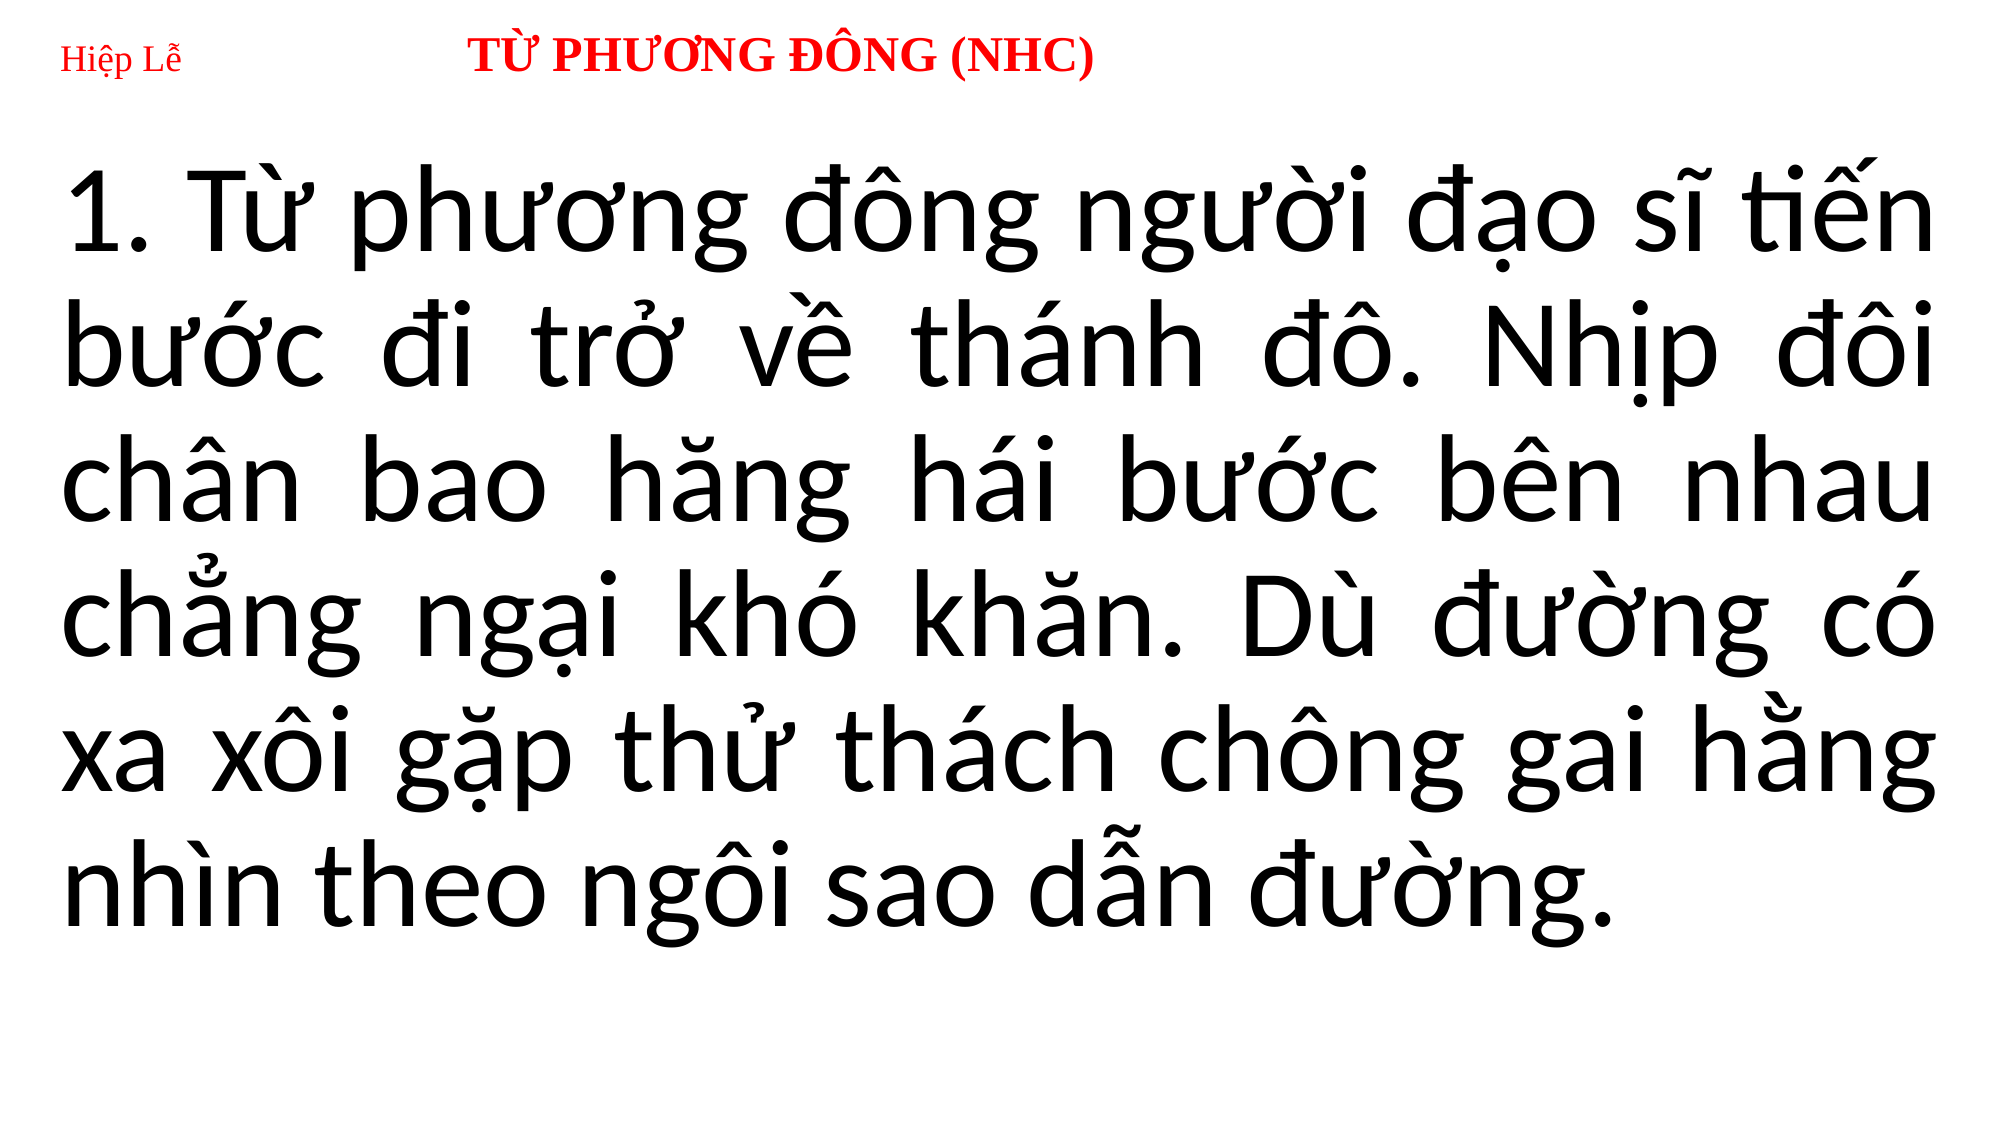

# Hiệp Lễ                              TỪ PHƯƠNG ĐÔNG (NHC)
1. Từ phương đông người đạo sĩ tiến bước đi trở về thánh đô. Nhịp đôi chân bao hăng hái bước bên nhau chẳng ngại khó khăn. Dù đường có xa xôi gặp thử thách chông gai hằng nhìn theo ngôi sao dẫn đường.